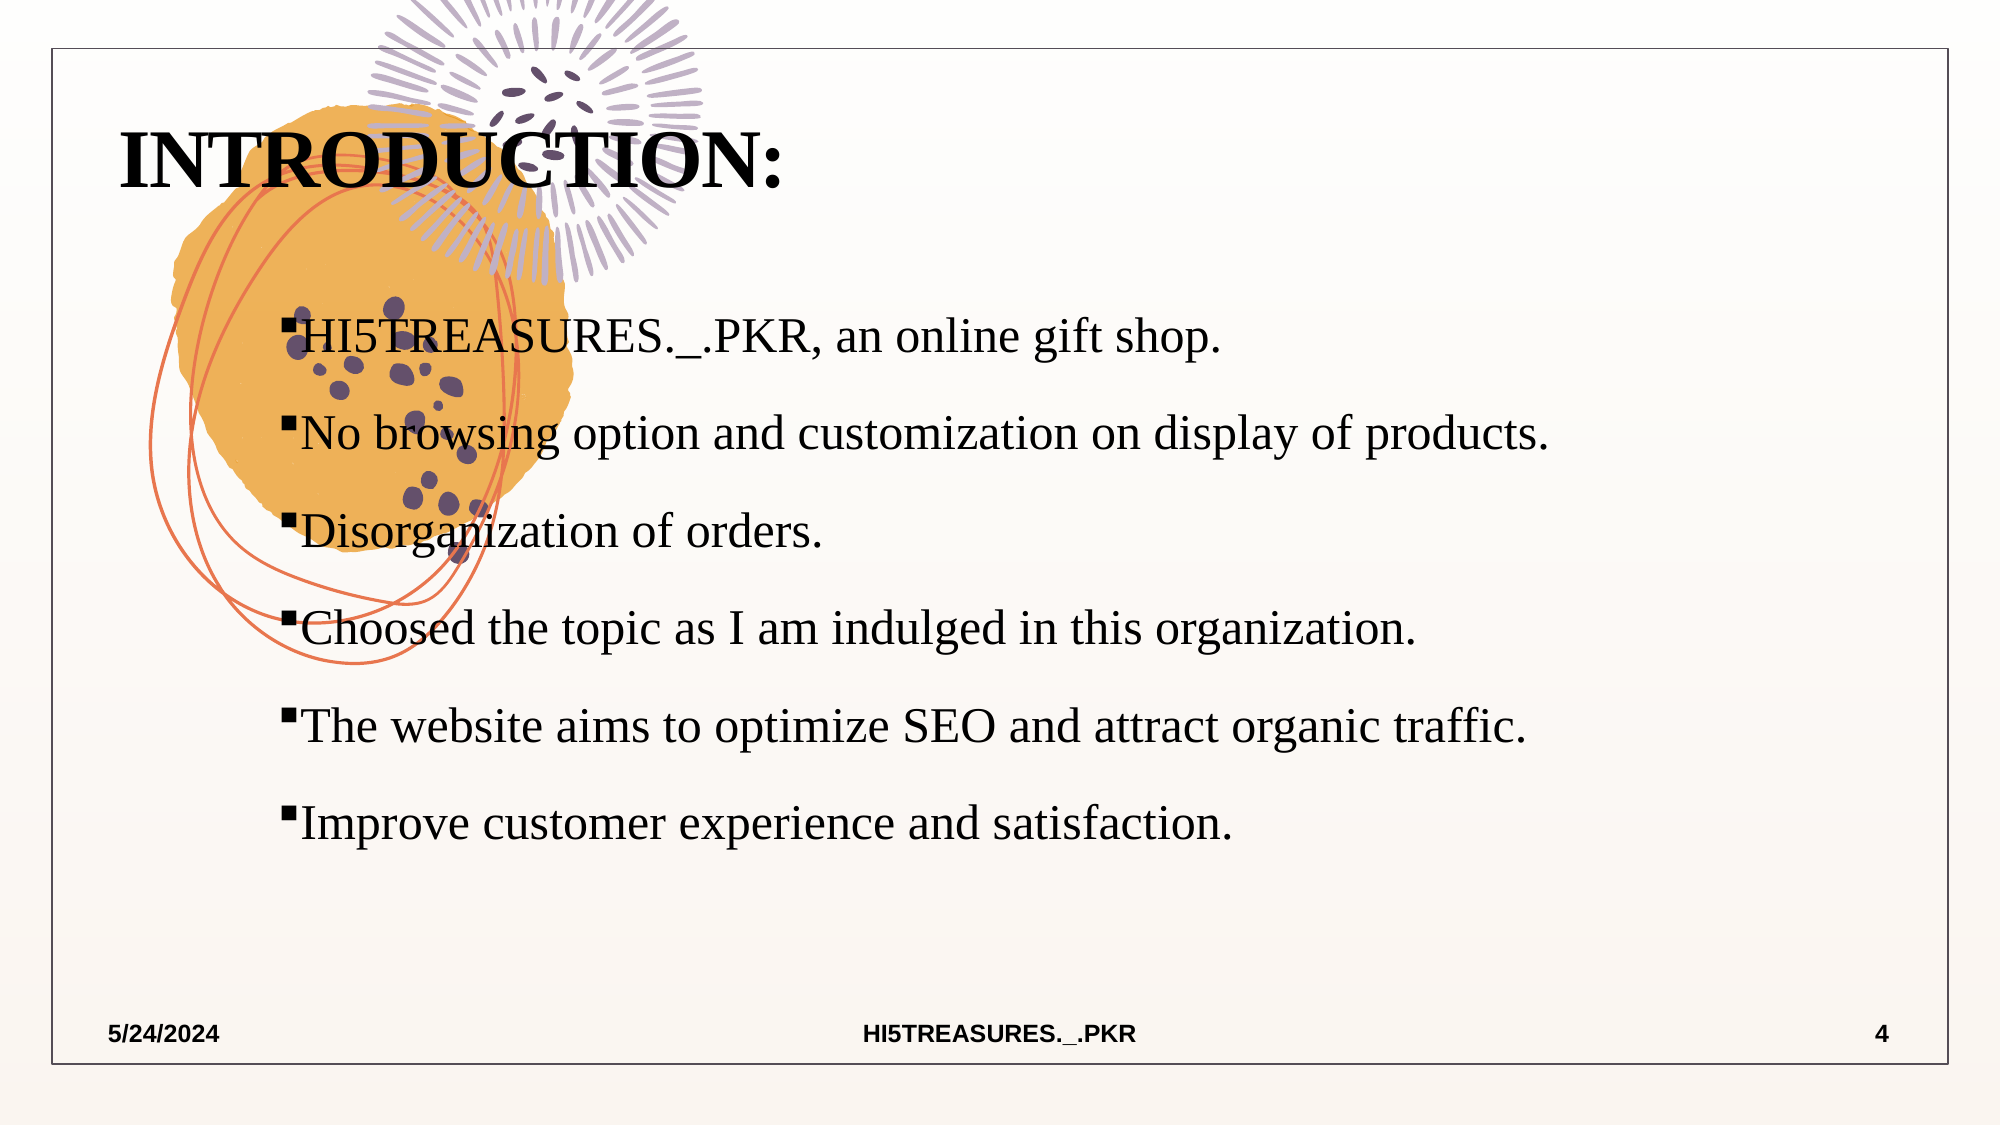

# INTRODUCTION:
HI5TREASURES._.PKR, an online gift shop.
No browsing option and customization on display of products.
Disorganization of orders.
Choosed the topic as I am indulged in this organization.
The website aims to optimize SEO and attract organic traffic.
Improve customer experience and satisfaction.

5/24/2024
HI5TREASURES._.PKR
4